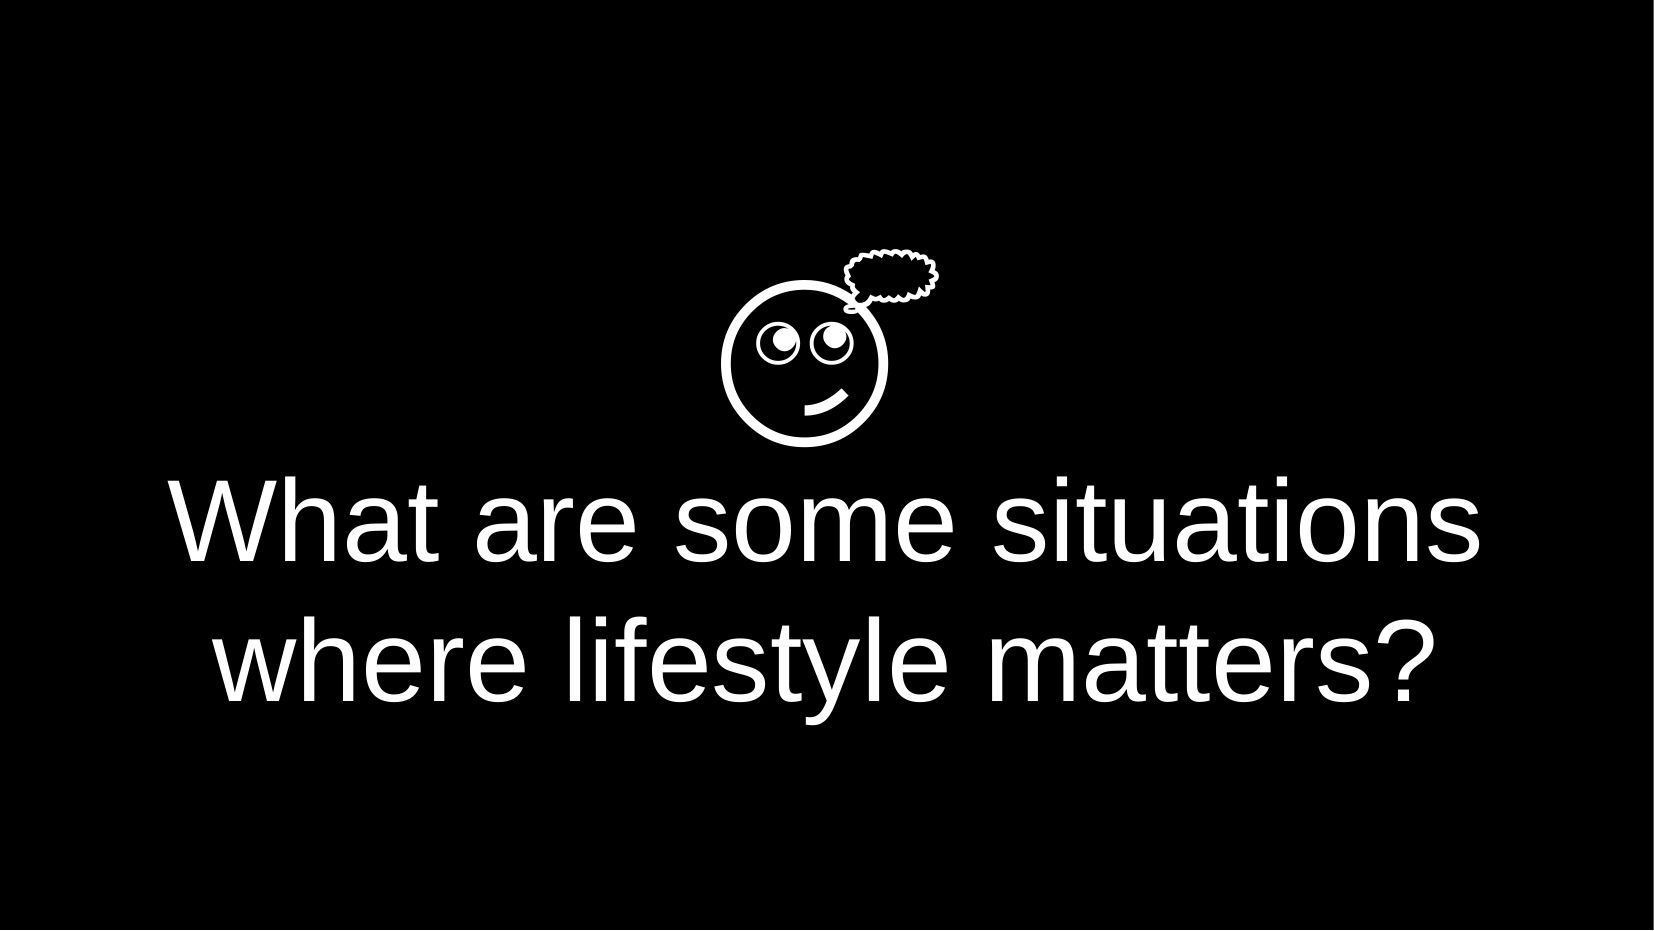

# 🤔
What are some situations where lifestyle matters?